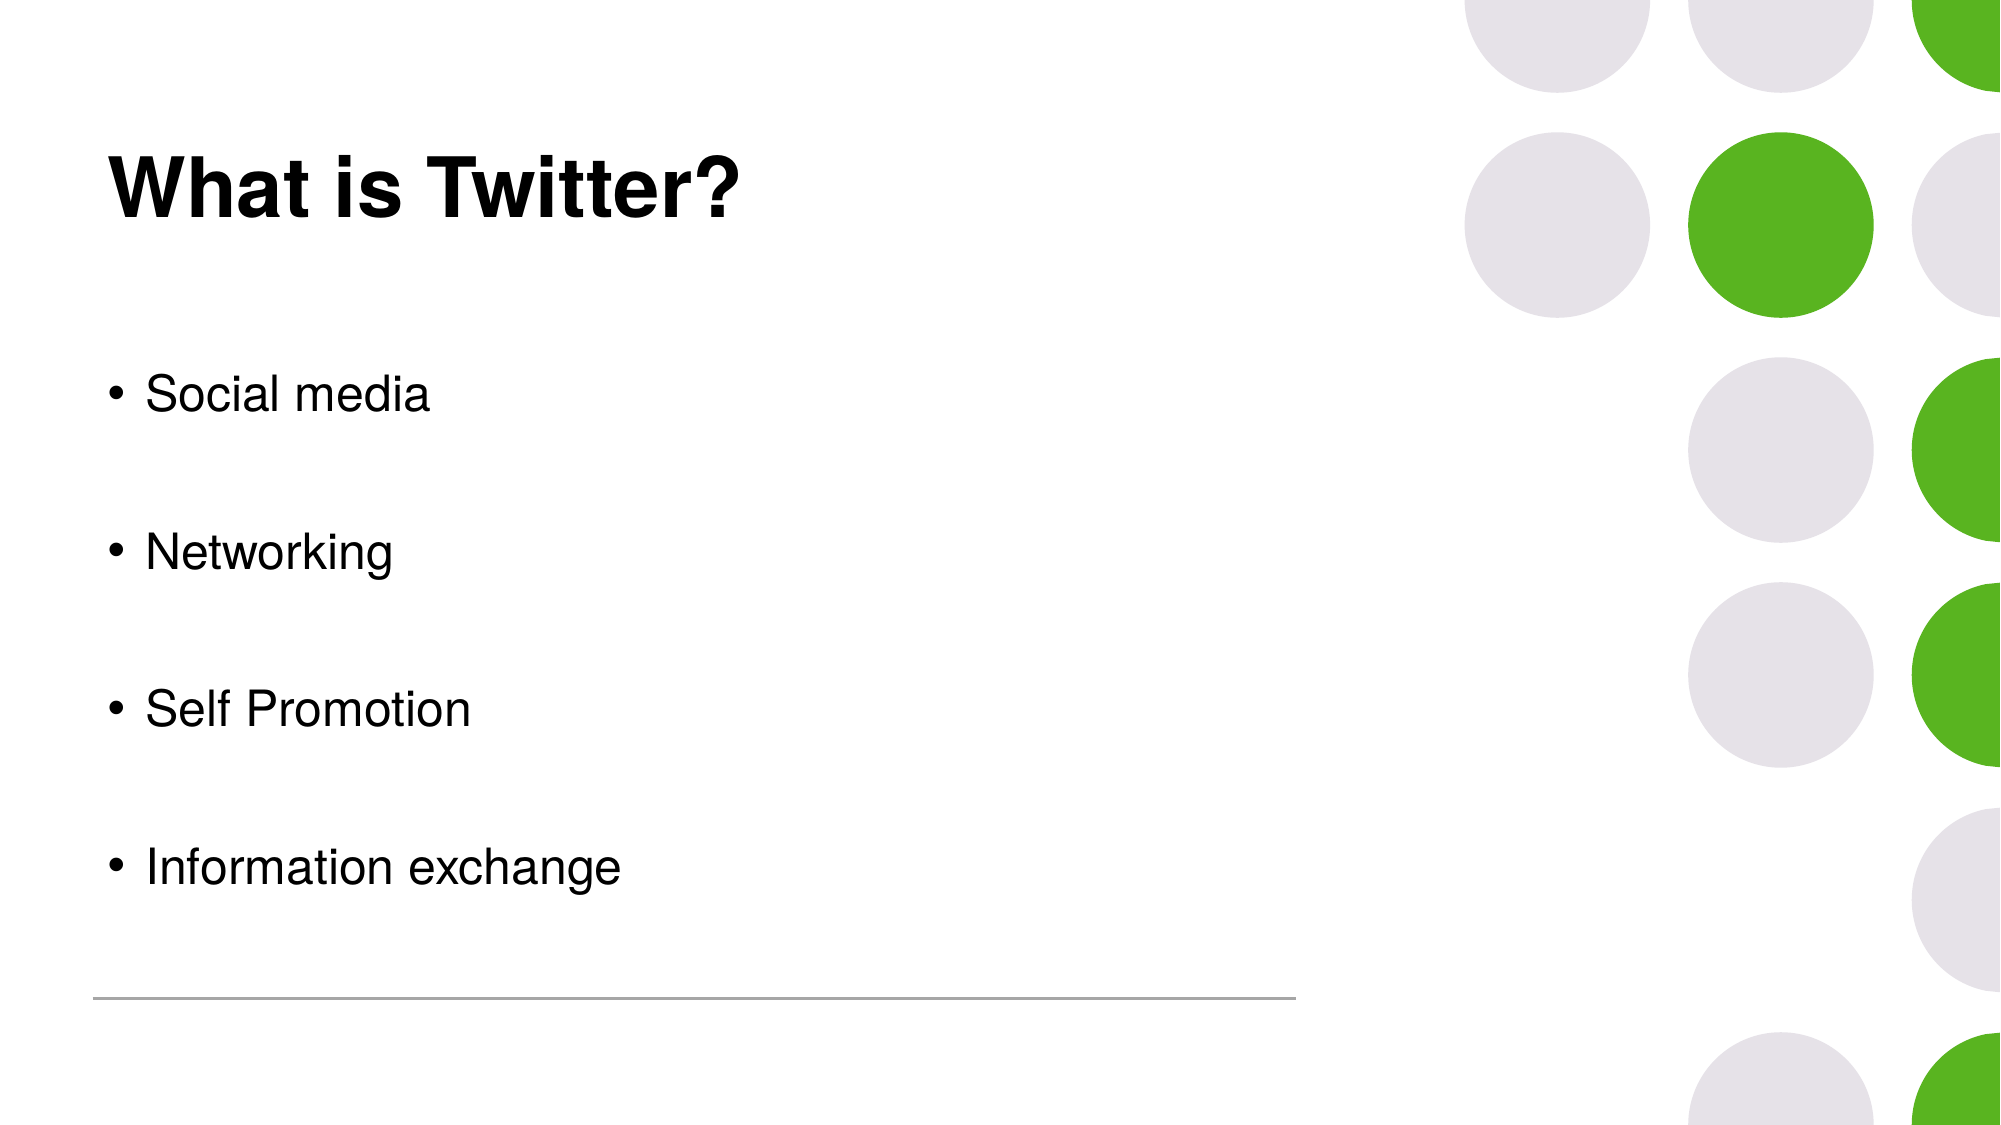

# What is Twitter?
Social media

Networking

Self Promotion

Information exchange